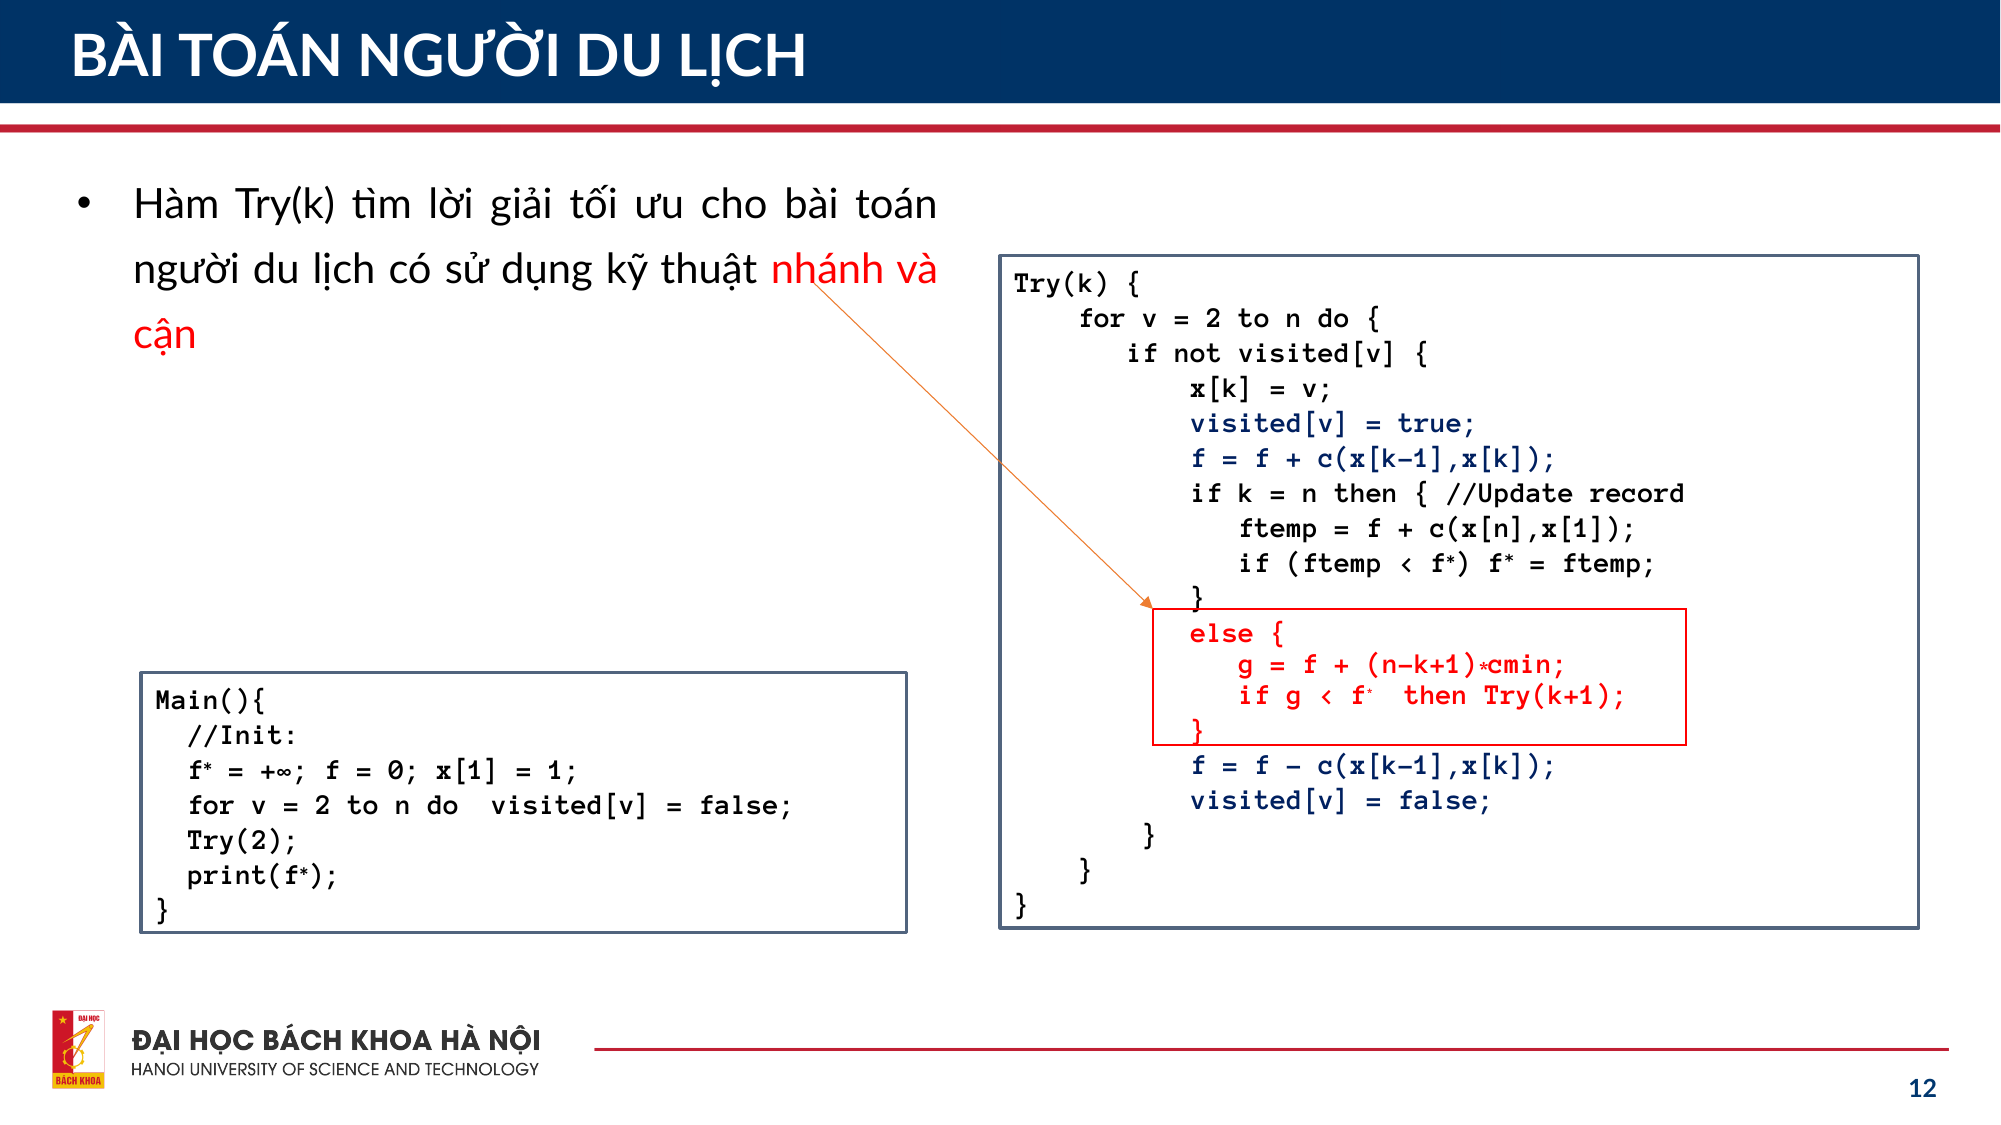

# BÀI TOÁN NGƯỜI DU LỊCH
Hàm Try(k) tìm lời giải tối ưu cho bài toán người du lịch có sử dụng kỹ thuật nhánh và cận
Try(k) {
    for v = 2 to n do {
       if not visited[v] {
           x[k] = v;
           visited[v] = true;
           f = f + c(x[k-1],x[k]);
           if k = n then { //Update record
              ftemp = f + c(x[n],x[1]);
              if (ftemp < f*) f∗ = ftemp;
           }
           else {
              g = f + (n−k+1)∗cmin;
              if g < f∗  then Try(k+1);
           }
           f = f − c(x[k-1],x[k]);
           visited[v] = false;
        }
    }
}

Main(){
  //Init:
  f* = +∞; f = 0; x[1] = 1;
  for v = 2 to n do  visited[v] = false;
  Try(2);
  print(f*);
}
12